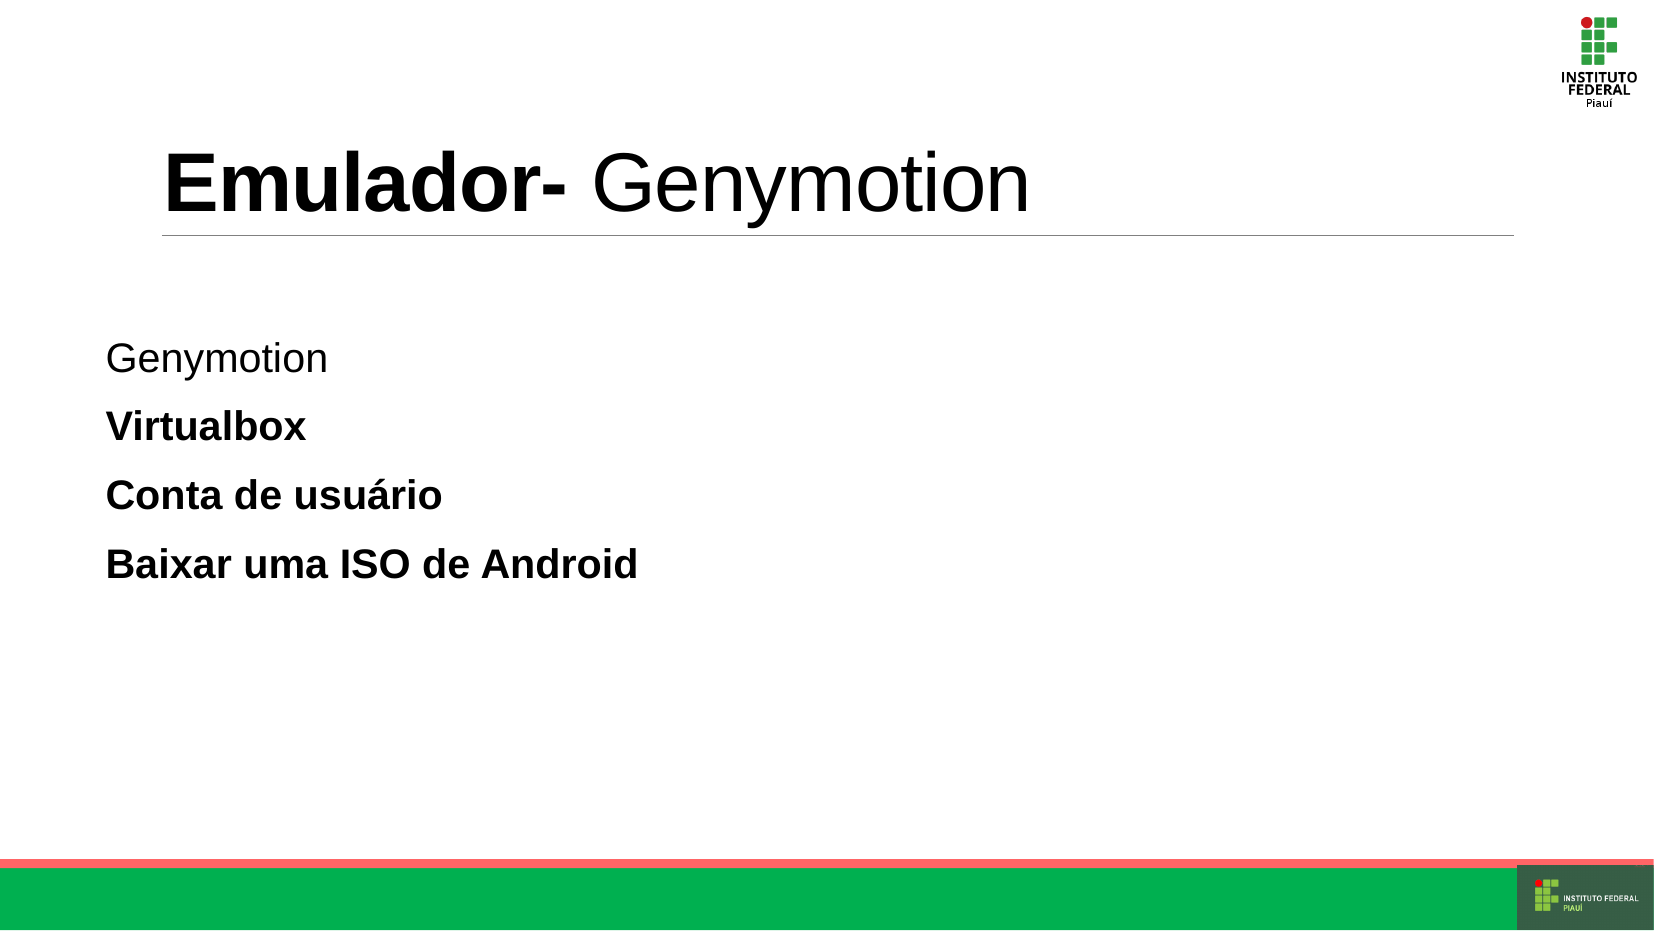

# Emulador- Genymotion
Genymotion
Virtualbox
Conta de usuário
Baixar uma ISO de Android